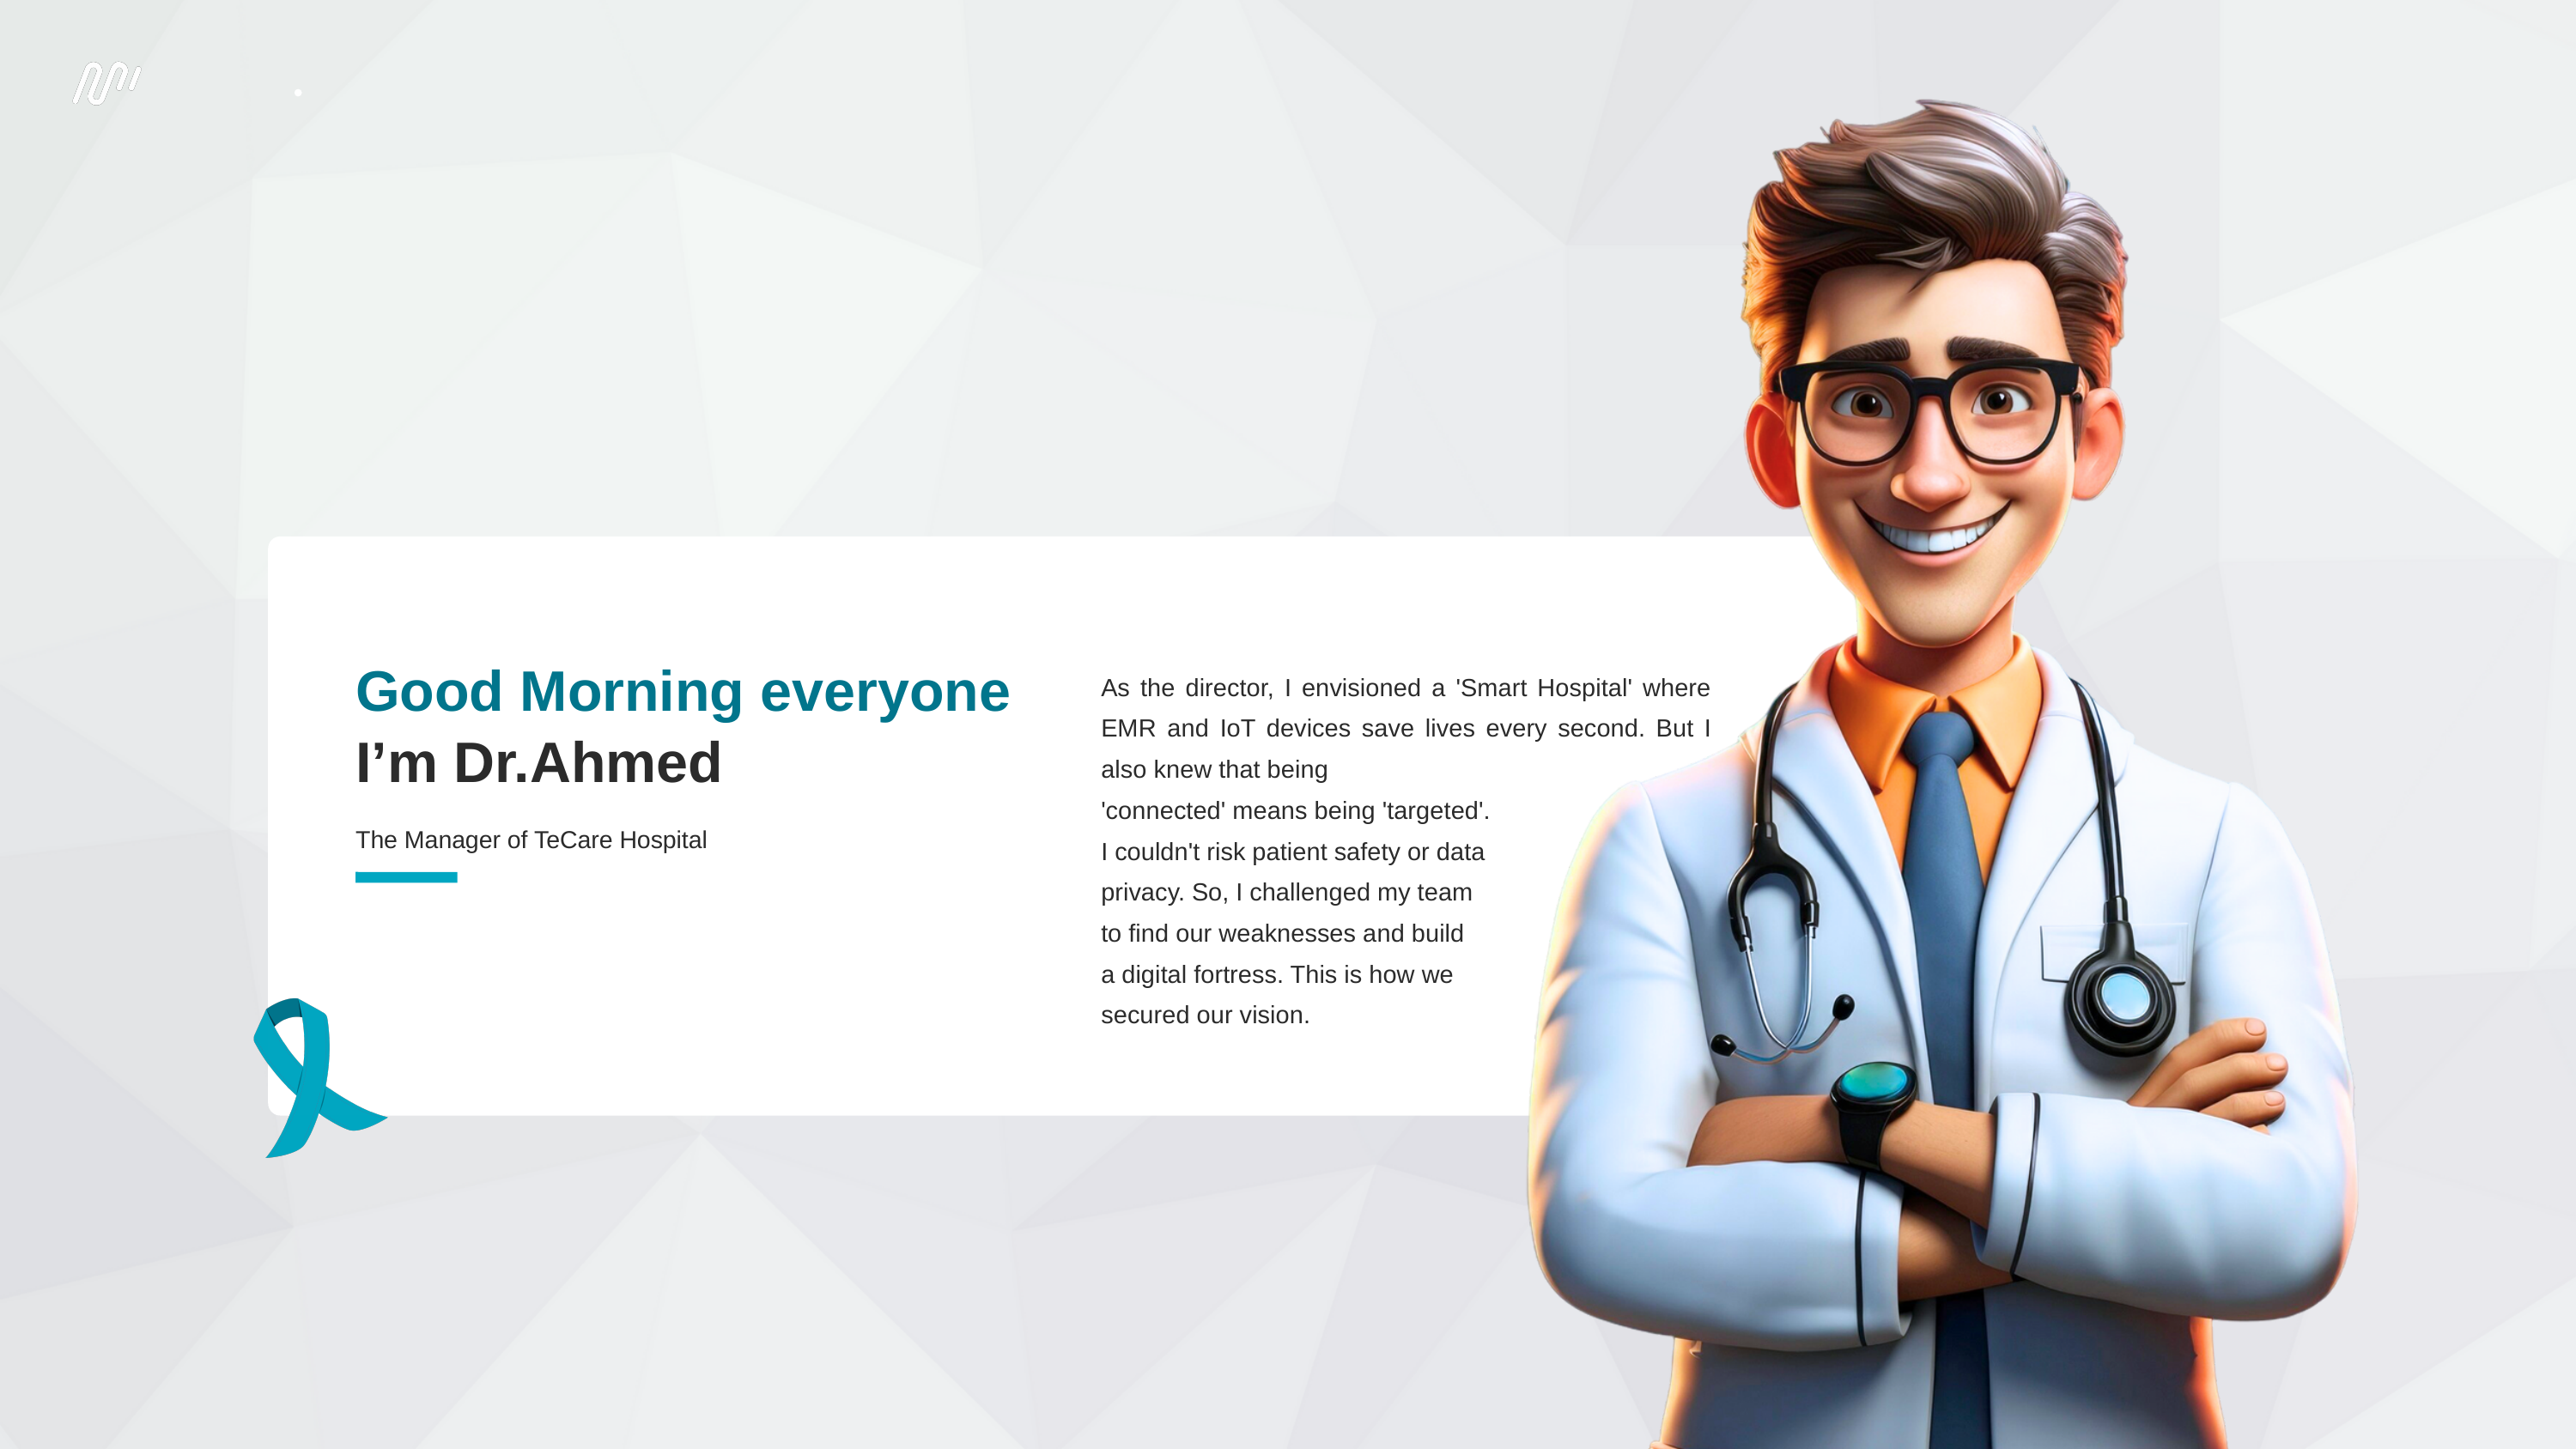

Good Morning everyone
I’m Dr.Ahmed
As the director, I envisioned a 'Smart Hospital' where EMR and IoT devices save lives every second. But I also knew that being
'connected' means being 'targeted'.
I couldn't risk patient safety or data
privacy. So, I challenged my team
to find our weaknesses and build
a digital fortress. This is how we
secured our vision.
The Manager of TeCare Hospital